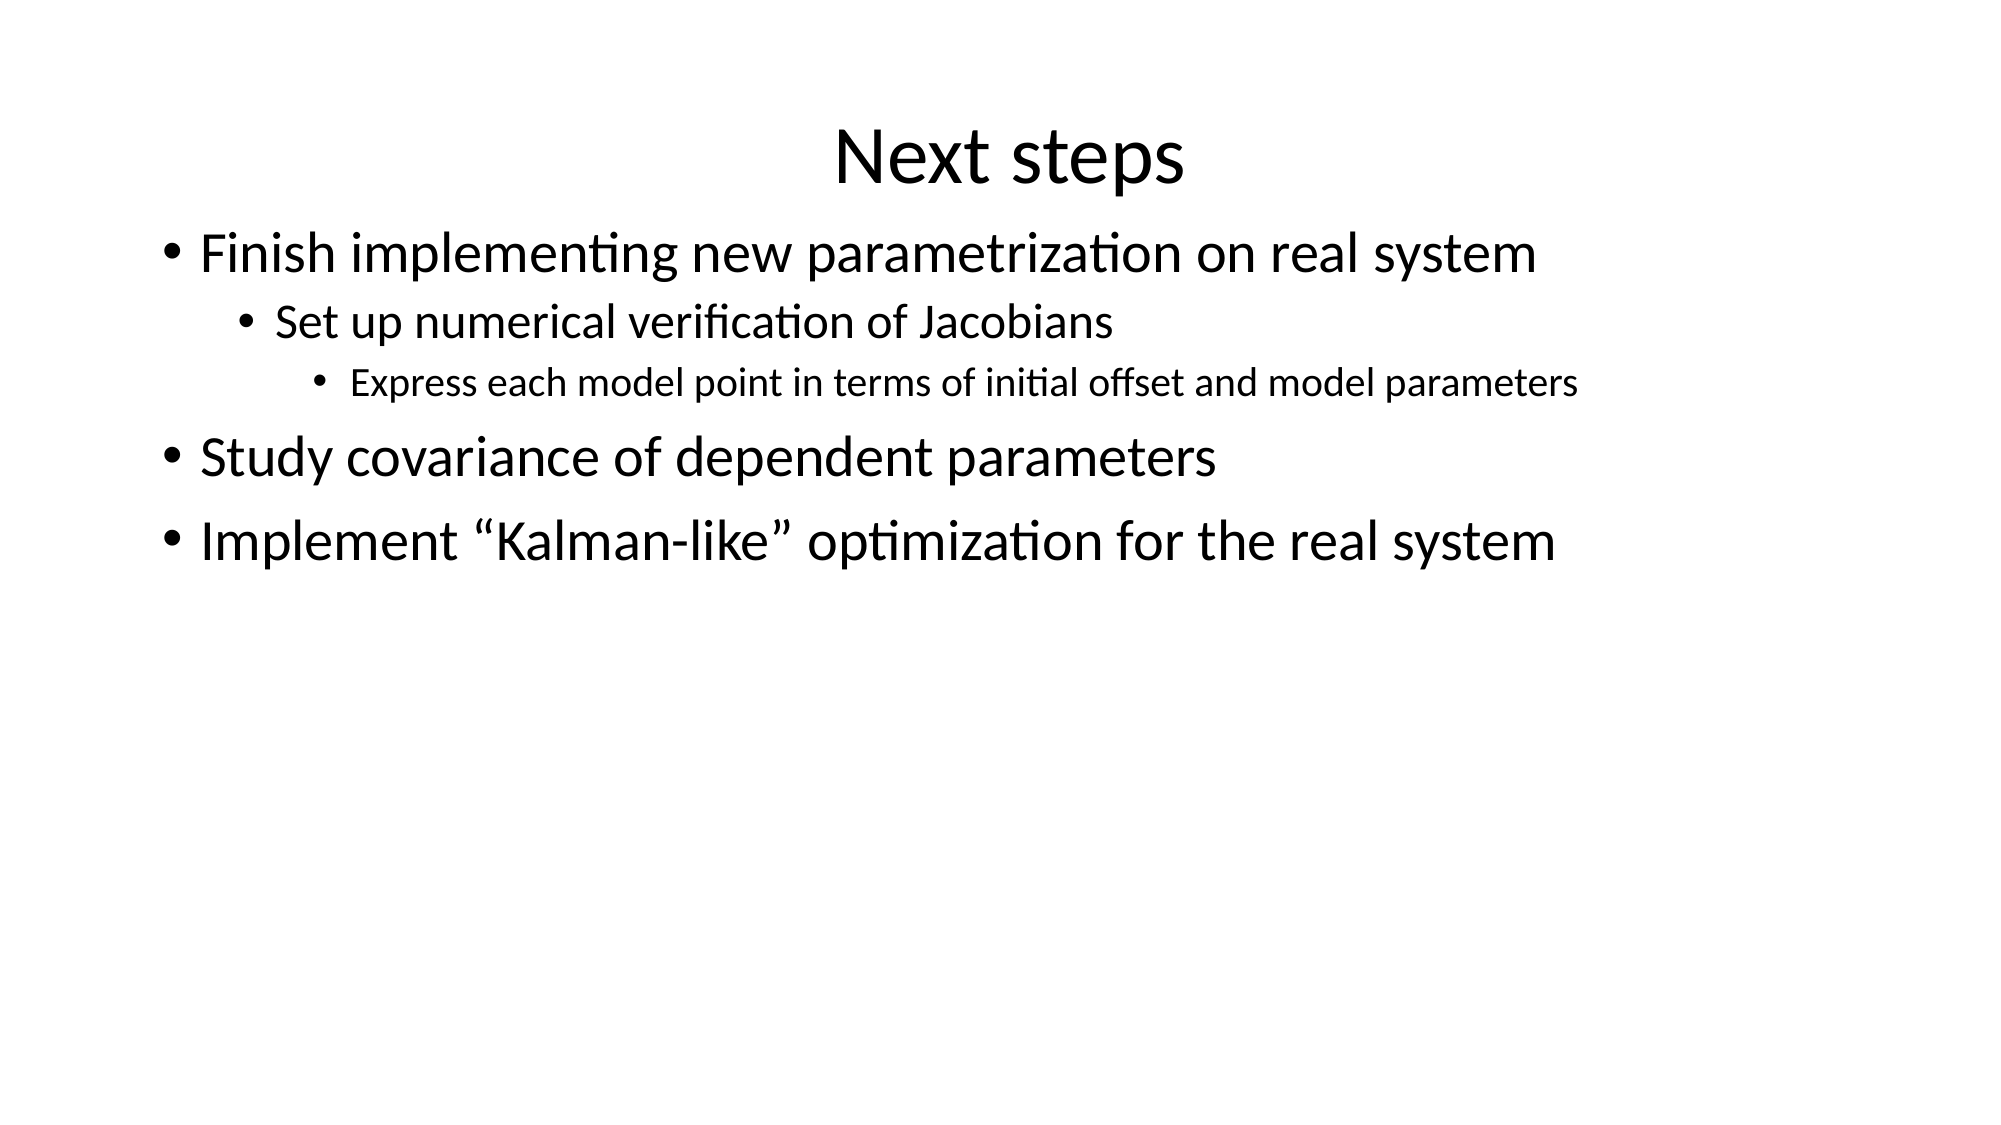

Next steps
Finish implementing new parametrization on real system
Set up numerical verification of Jacobians
Express each model point in terms of initial offset and model parameters
Study covariance of dependent parameters
Implement “Kalman-like” optimization for the real system